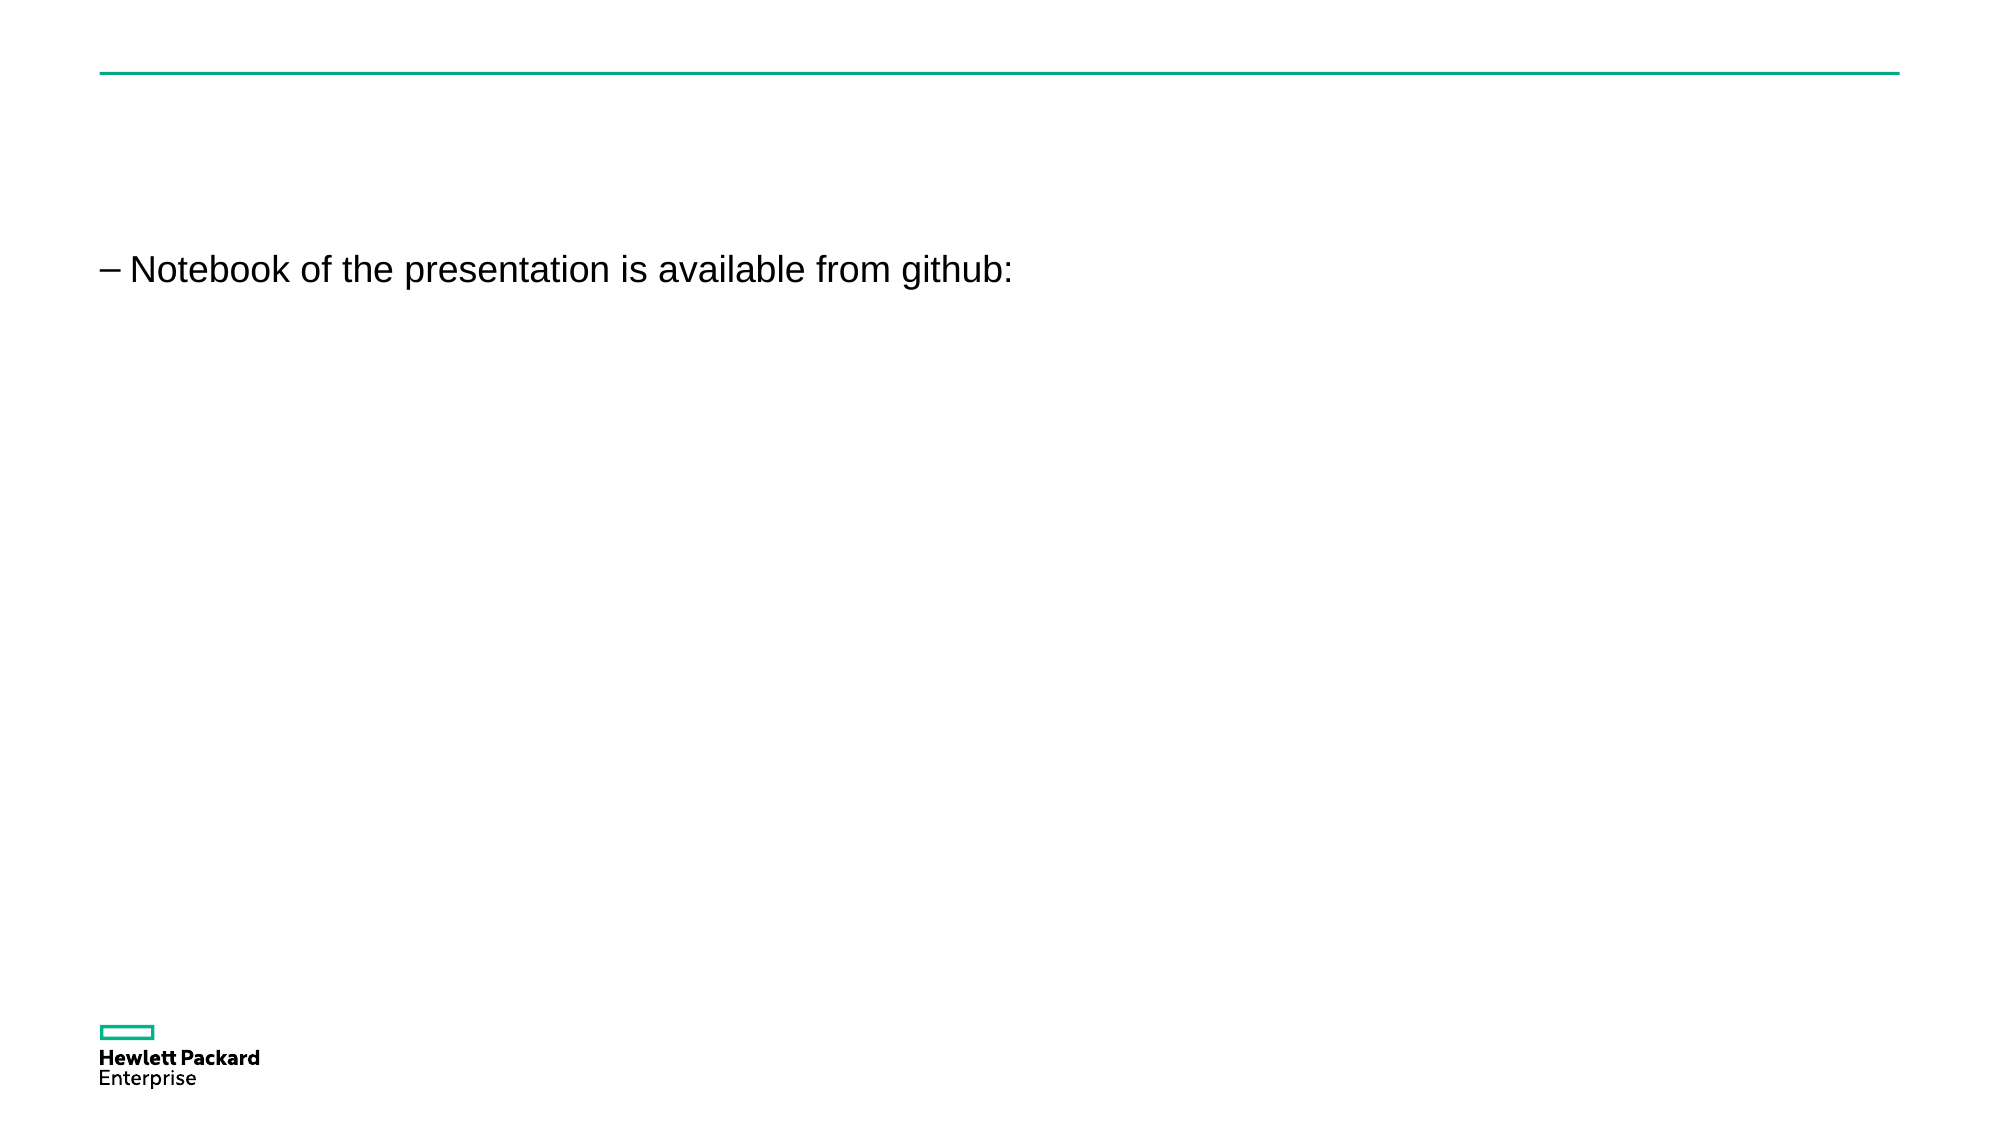

#
Notebook of the presentation is available from github: